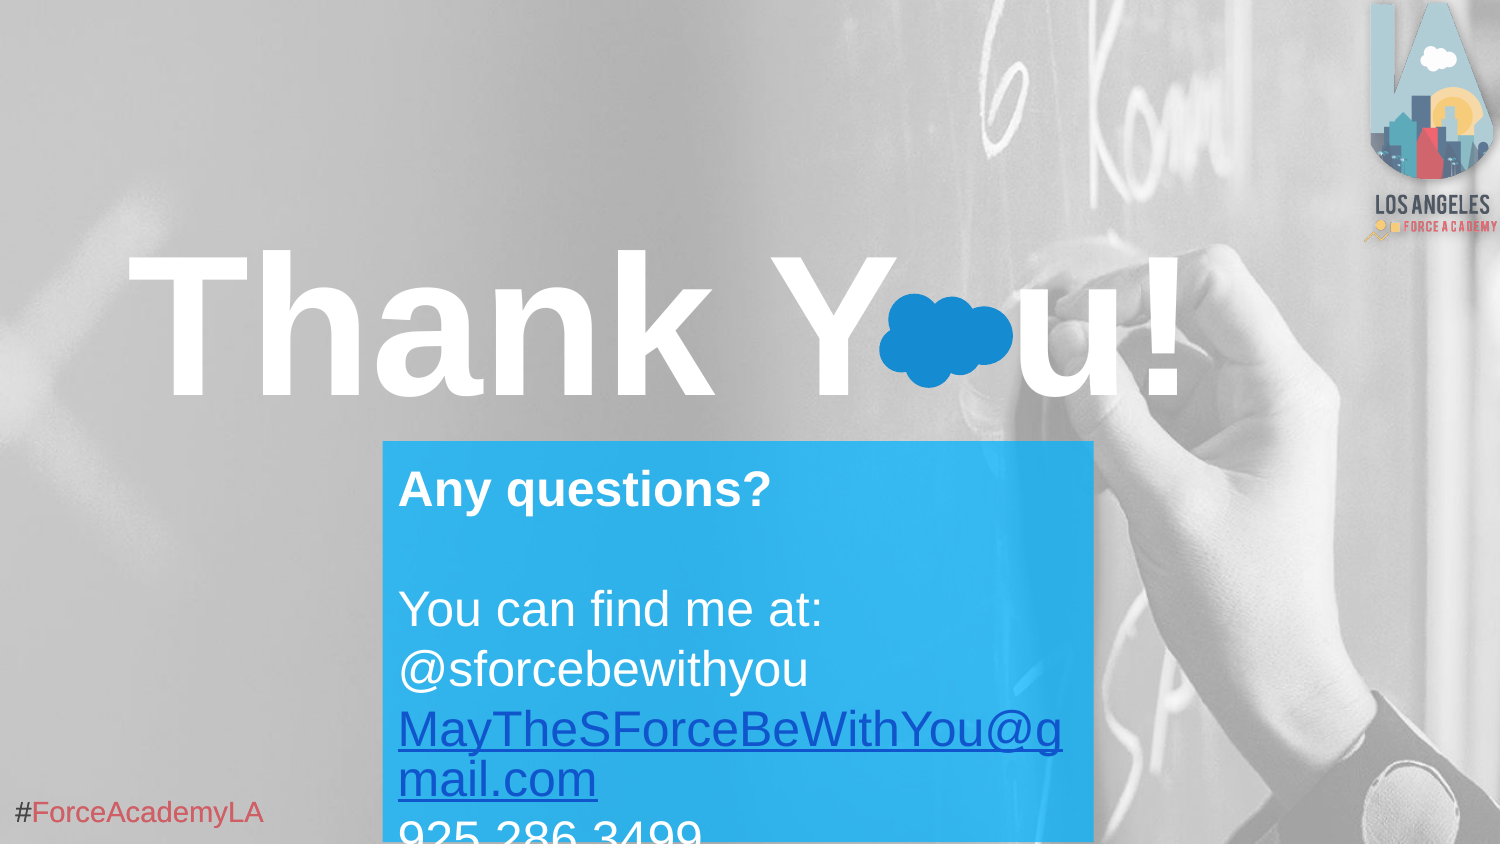

Thank Y  u!

Any questions?

You can find me at:
@sforcebewithyou
MayTheSForceBeWithYou@gmail.com
925.286.3499
https://www.linkedin.com/in/sforcebewithyou/